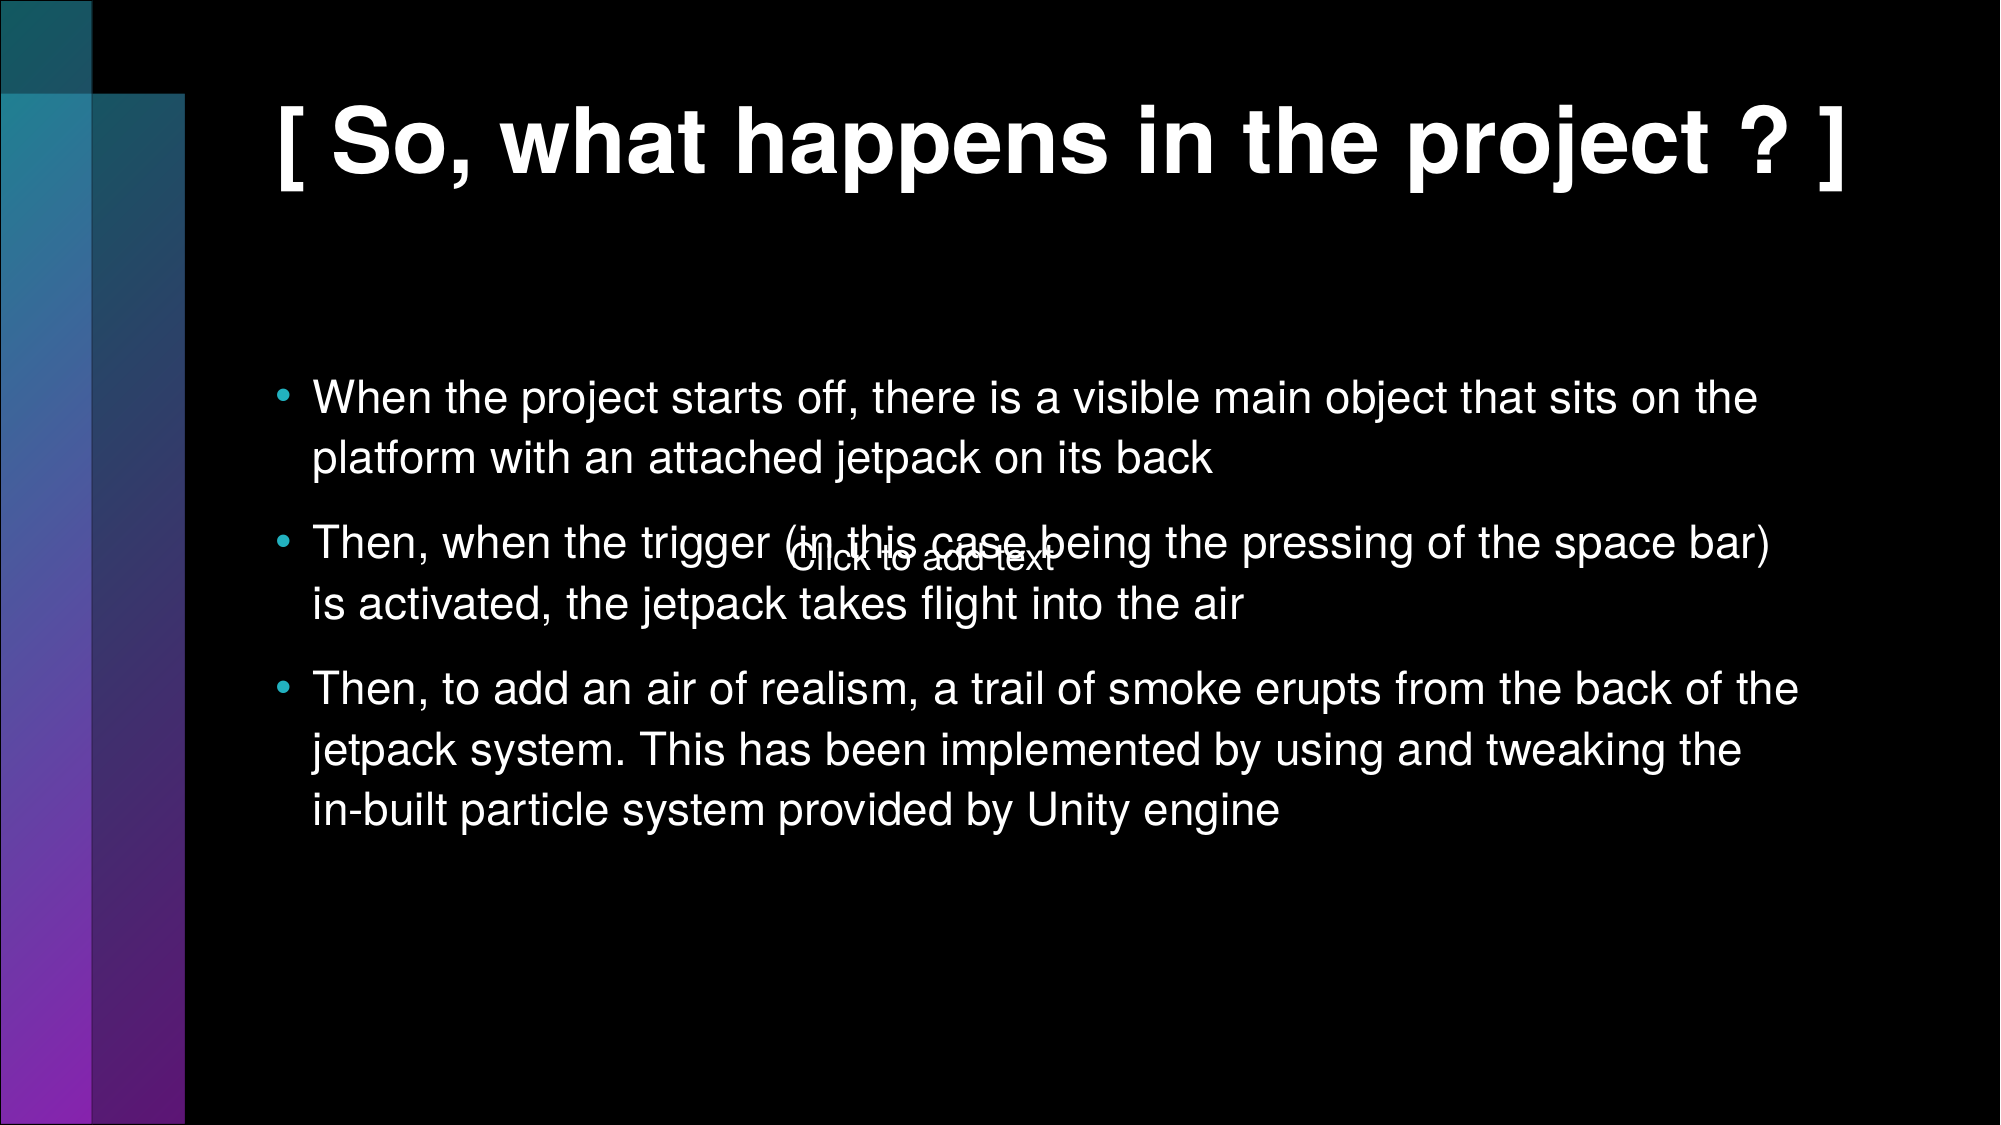

# [ So, what happens in the project ? ]
When the project starts off, there is a visible main object that sits on the platform with an attached jetpack on its back
Then, when the trigger (in this case being the pressing of the space bar) is activated, the jetpack takes flight into the air
Then, to add an air of realism, a trail of smoke erupts from the back of the jetpack system. This has been implemented by using and tweaking the in-built particle system provided by Unity engine
Click to add text